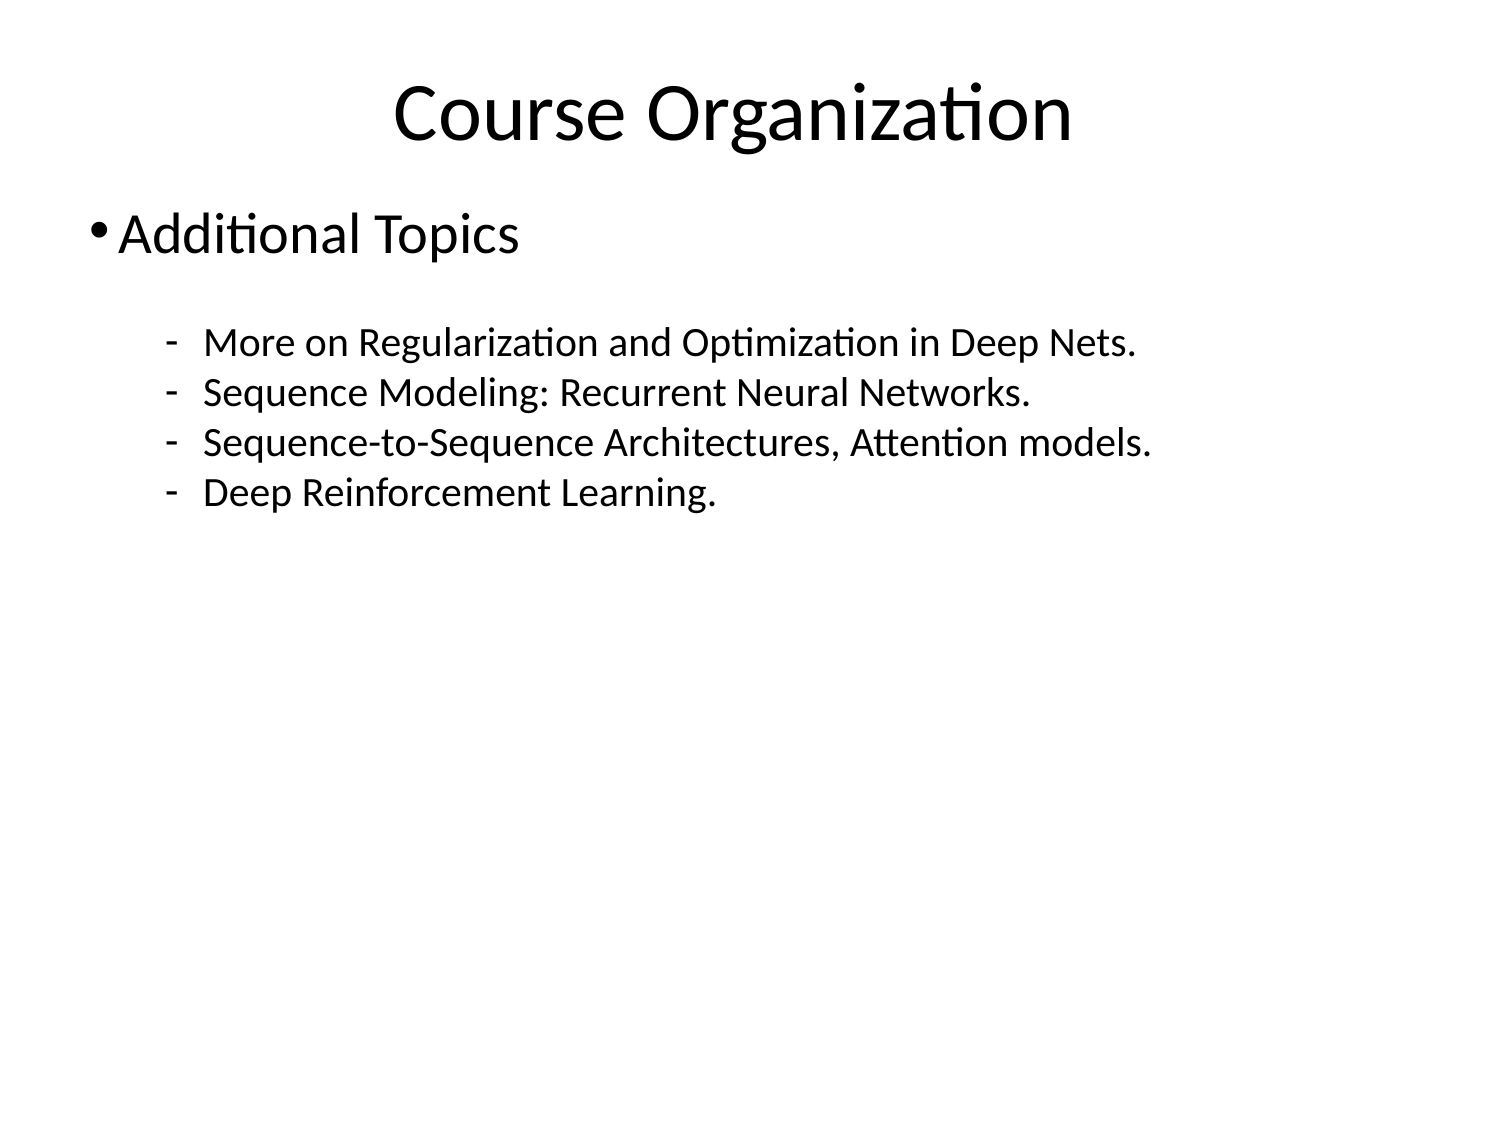

Course Organization

Additional Topics

 More on Regularization and Optimization in Deep Nets.
 Sequence Modeling: Recurrent Neural Networks.
 Sequence-to-Sequence Architectures, Attention models.
 Deep Reinforcement Learning.